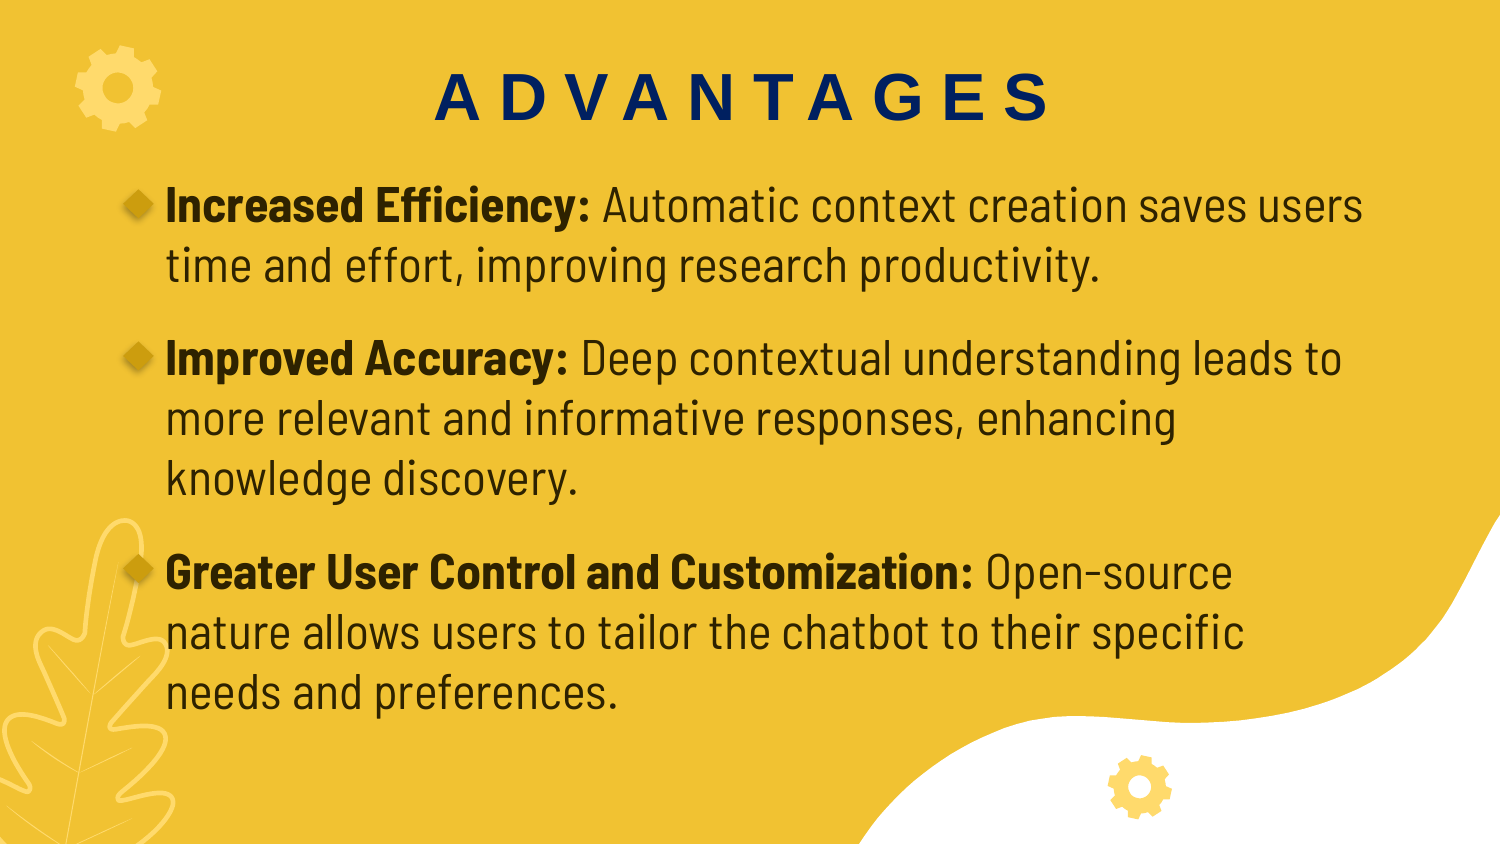

# ADVANTAGES
Increased Efficiency: Automatic context creation saves users time and effort, improving research productivity.
Improved Accuracy: Deep contextual understanding leads to more relevant and informative responses, enhancing knowledge discovery.
Greater User Control and Customization: Open-source nature allows users to tailor the chatbot to their specific needs and preferences.